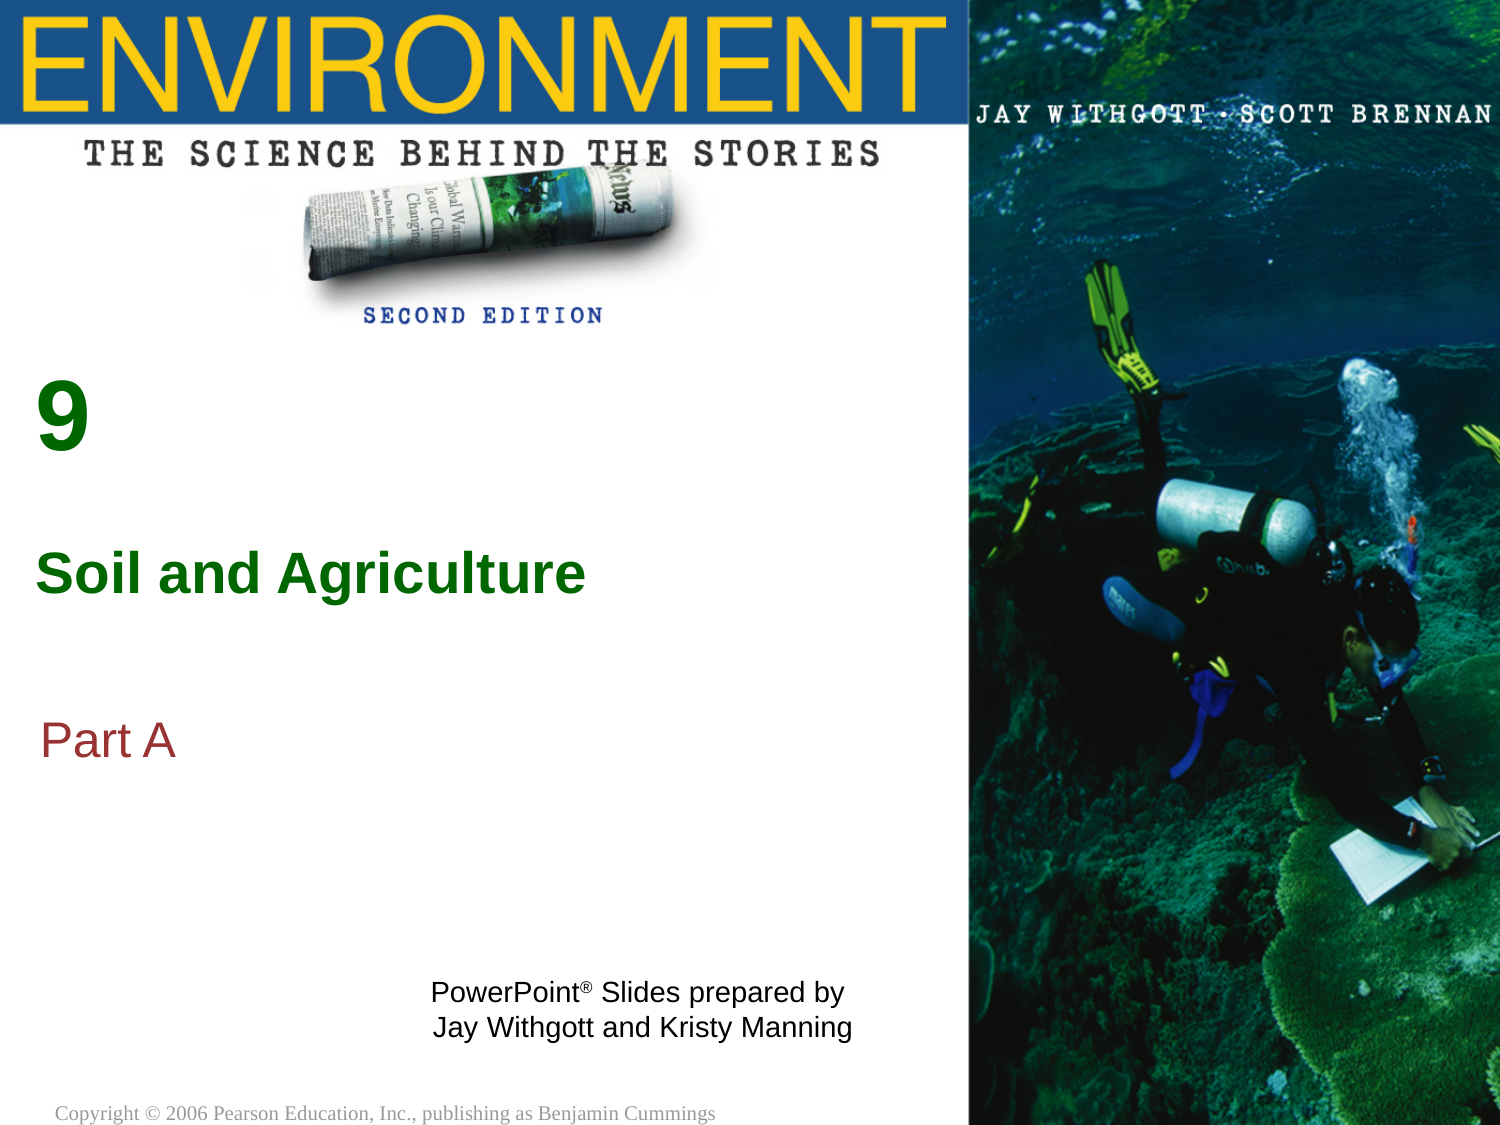

9
Soil and Agriculture
Part A

PowerPoint® Slides prepared by
Jay Withgott and Kristy Manning
Copyright © 2006 Pearson Education, Inc., publishing as Benjamin Cummings